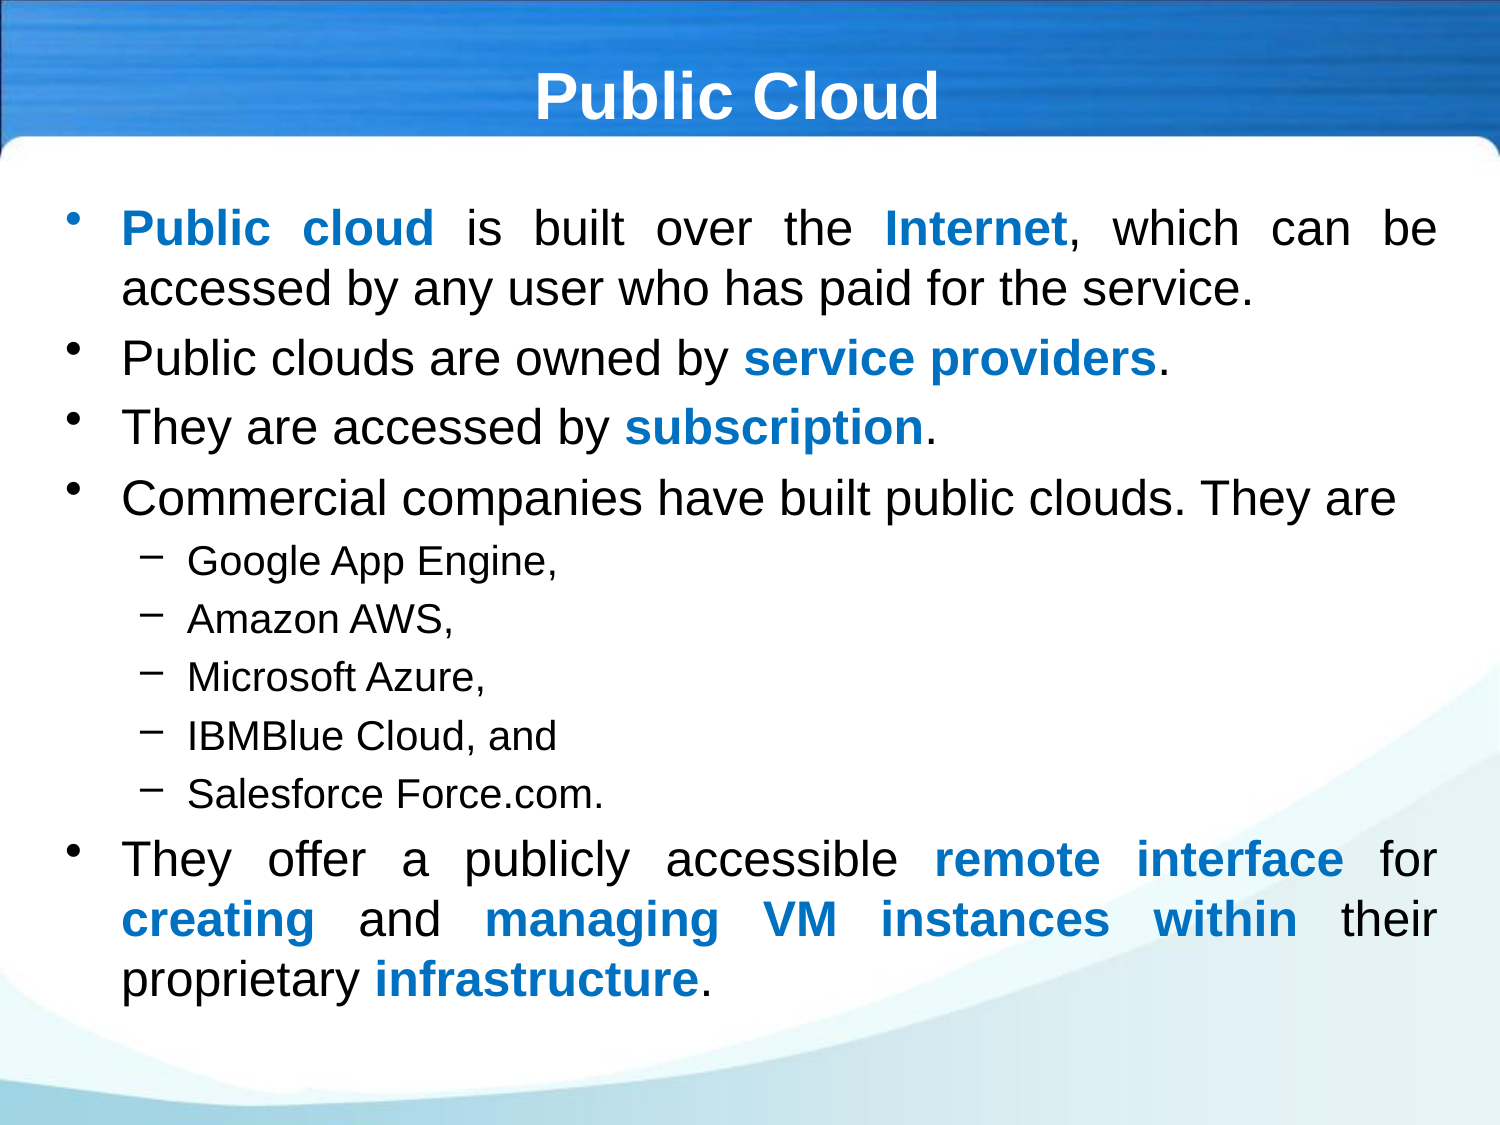

# Public Cloud
Public cloud is built over the Internet, which can be accessed by any user who has paid for the service.
Public clouds are owned by service providers.
They are accessed by subscription.
Commercial companies have built public clouds. They are
Google App Engine,
Amazon AWS,
Microsoft Azure,
IBMBlue Cloud, and
Salesforce Force.com.
They offer a publicly accessible remote interface for creating and managing VM instances within their proprietary infrastructure.